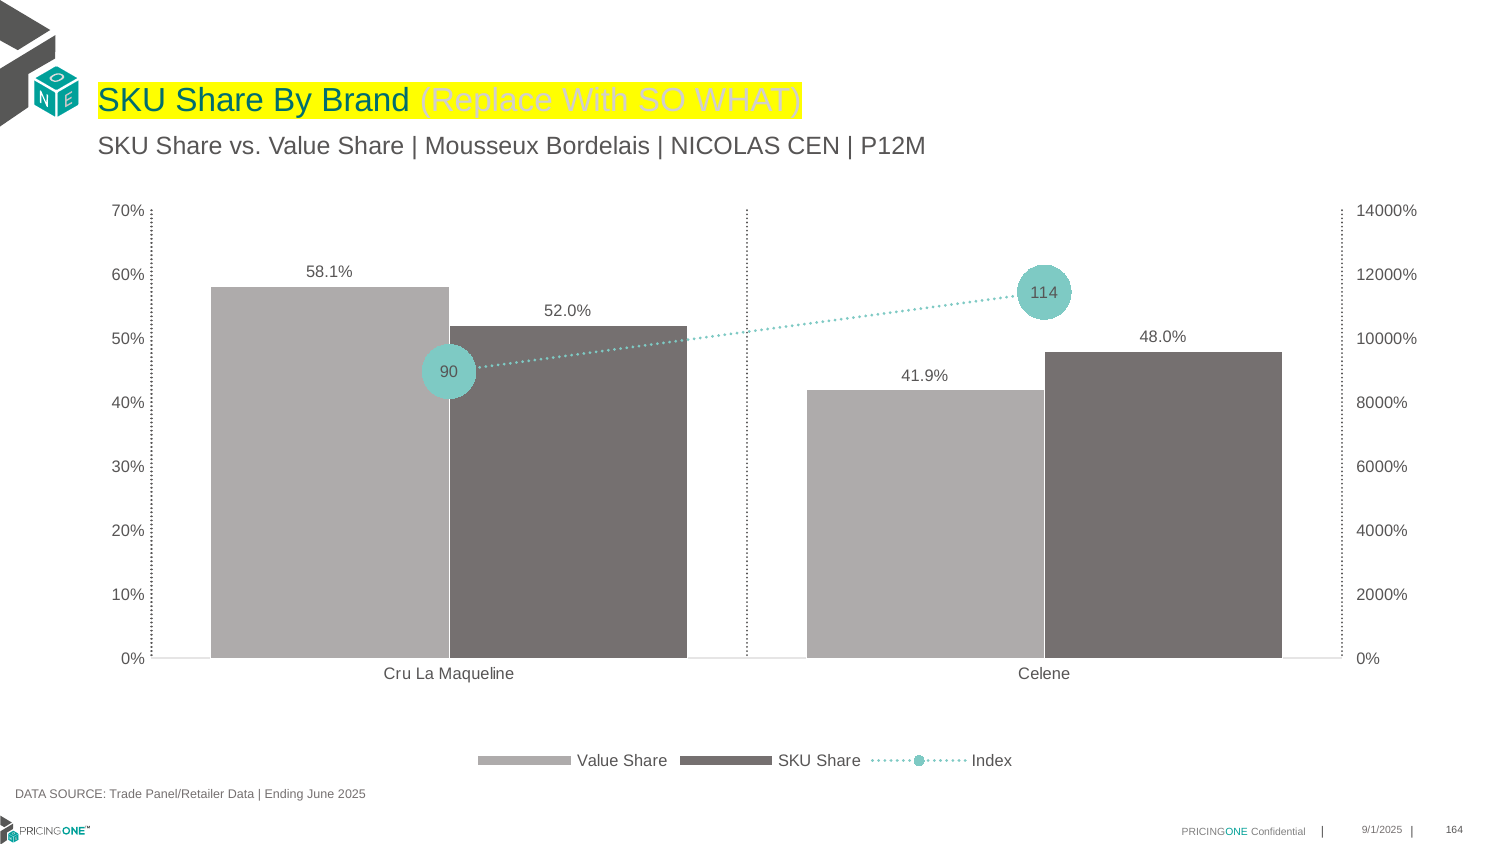

# SKU Share By Brand (Replace With SO WHAT)
SKU Share vs. Value Share | Mousseux Bordelais | NICOLAS CEN | P12M

### Chart

| Category | Value Share | SKU Share | Index |
|---|---|---|---|
| Cru La Maqueline | 0.5807692307692308 | 0.5204081632653061 | 89.60670360859575 |
| Celene | 0.41923076923076924 | 0.4795918367346939 | 114.3980527991013 |
DATA SOURCE: Trade Panel/Retailer Data | Ending June 2025

9/1/2025
164